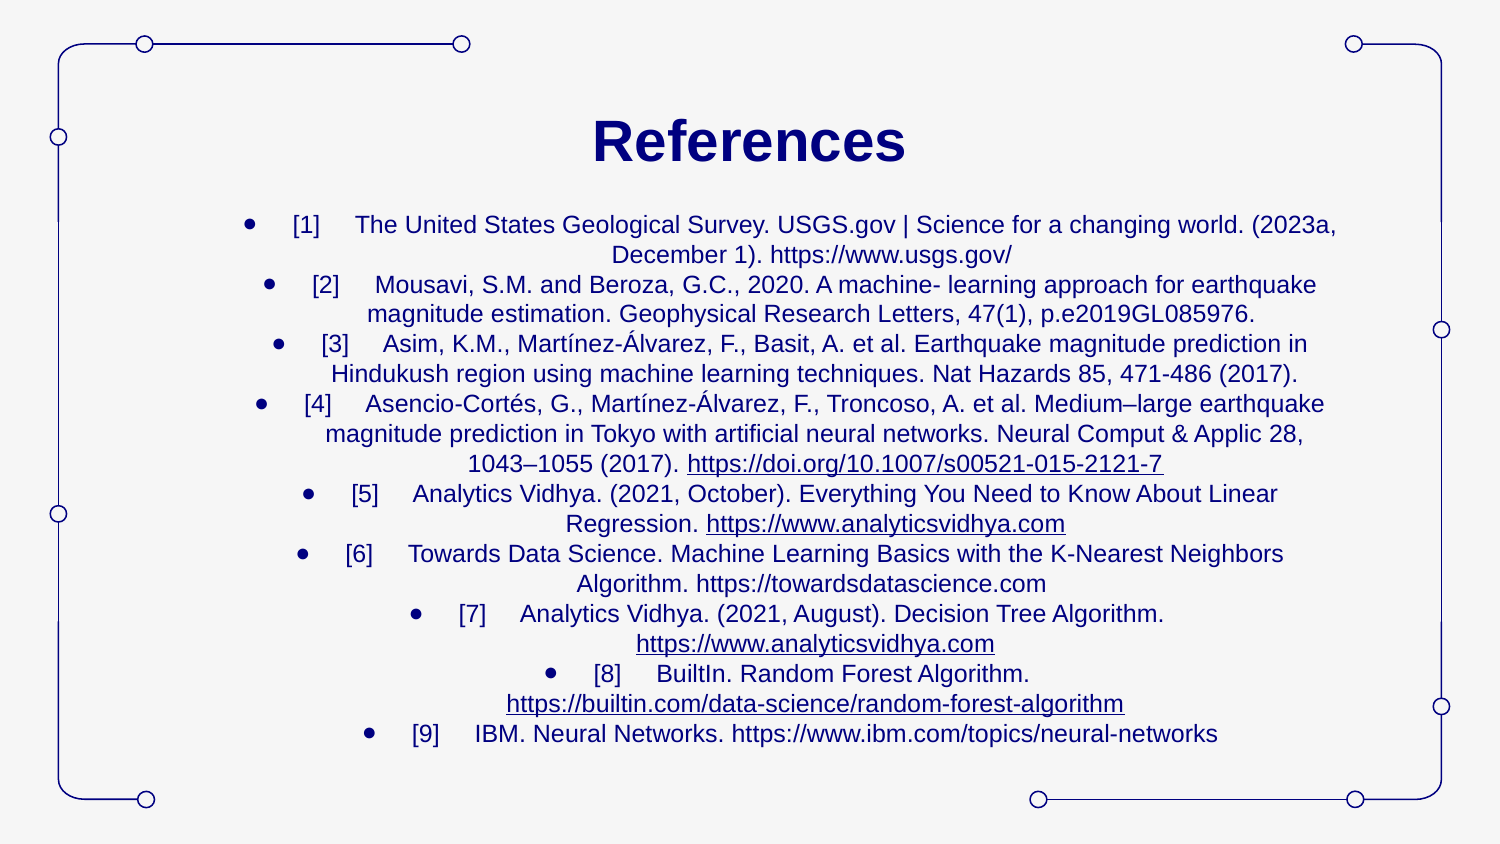

# References
[1]     The United States Geological Survey. USGS.gov | Science for a changing world. (2023a, December 1). https://www.usgs.gov/
[2]     Mousavi, S.M. and Beroza, G.C., 2020. A machine‐ learning approach for earthquake magnitude estimation. Geophysical Research Letters, 47(1), p.e2019GL085976.
[3]     Asim, K.M., Martínez-Álvarez, F., Basit, A. et al. Earthquake magnitude prediction in Hindukush region using machine learning techniques. Nat Hazards 85, 471-486 (2017).
[4]     Asencio-Cortés, G., Martínez-Álvarez, F., Troncoso, A. et al. Medium–large earthquake magnitude prediction in Tokyo with artificial neural networks. Neural Comput & Applic 28, 1043–1055 (2017). https://doi.org/10.1007/s00521-015-2121-7
[5]     Analytics Vidhya. (2021, October). Everything You Need to Know About Linear Regression. https://www.analyticsvidhya.com
[6]     Towards Data Science. Machine Learning Basics with the K-Nearest Neighbors Algorithm. https://towardsdatascience.com
[7]     Analytics Vidhya. (2021, August). Decision Tree Algorithm. https://www.analyticsvidhya.com
[8]     BuiltIn. Random Forest Algorithm. https://builtin.com/data-science/random-forest-algorithm
[9]     IBM. Neural Networks. https://www.ibm.com/topics/neural-networks